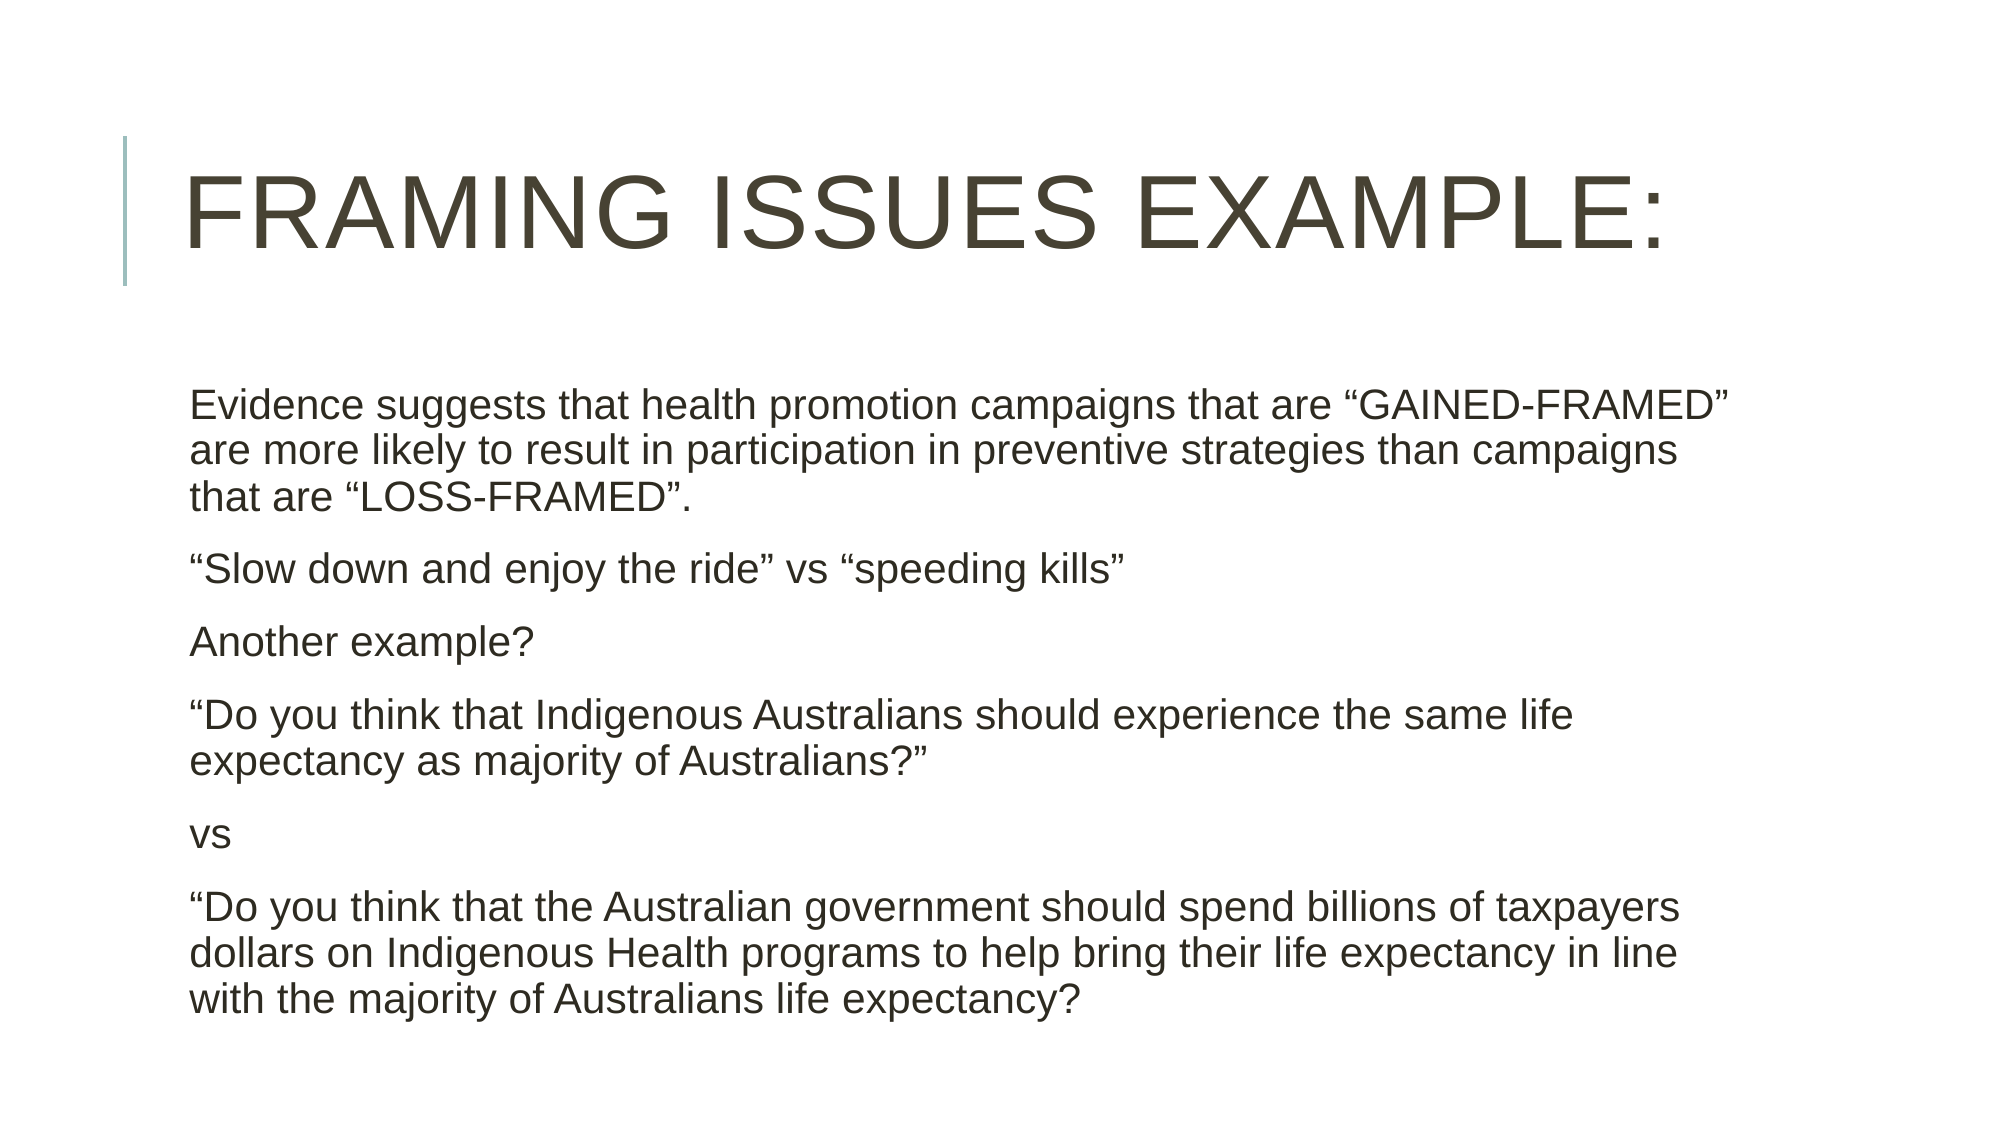

# Framing issues example:
Evidence suggests that health promotion campaigns that are “GAINED-FRAMED” are more likely to result in participation in preventive strategies than campaigns that are “LOSS-FRAMED”.
“Slow down and enjoy the ride” vs “speeding kills”
Another example?
“Do you think that Indigenous Australians should experience the same life expectancy as majority of Australians?”
vs
“Do you think that the Australian government should spend billions of taxpayers dollars on Indigenous Health programs to help bring their life expectancy in line with the majority of Australians life expectancy?